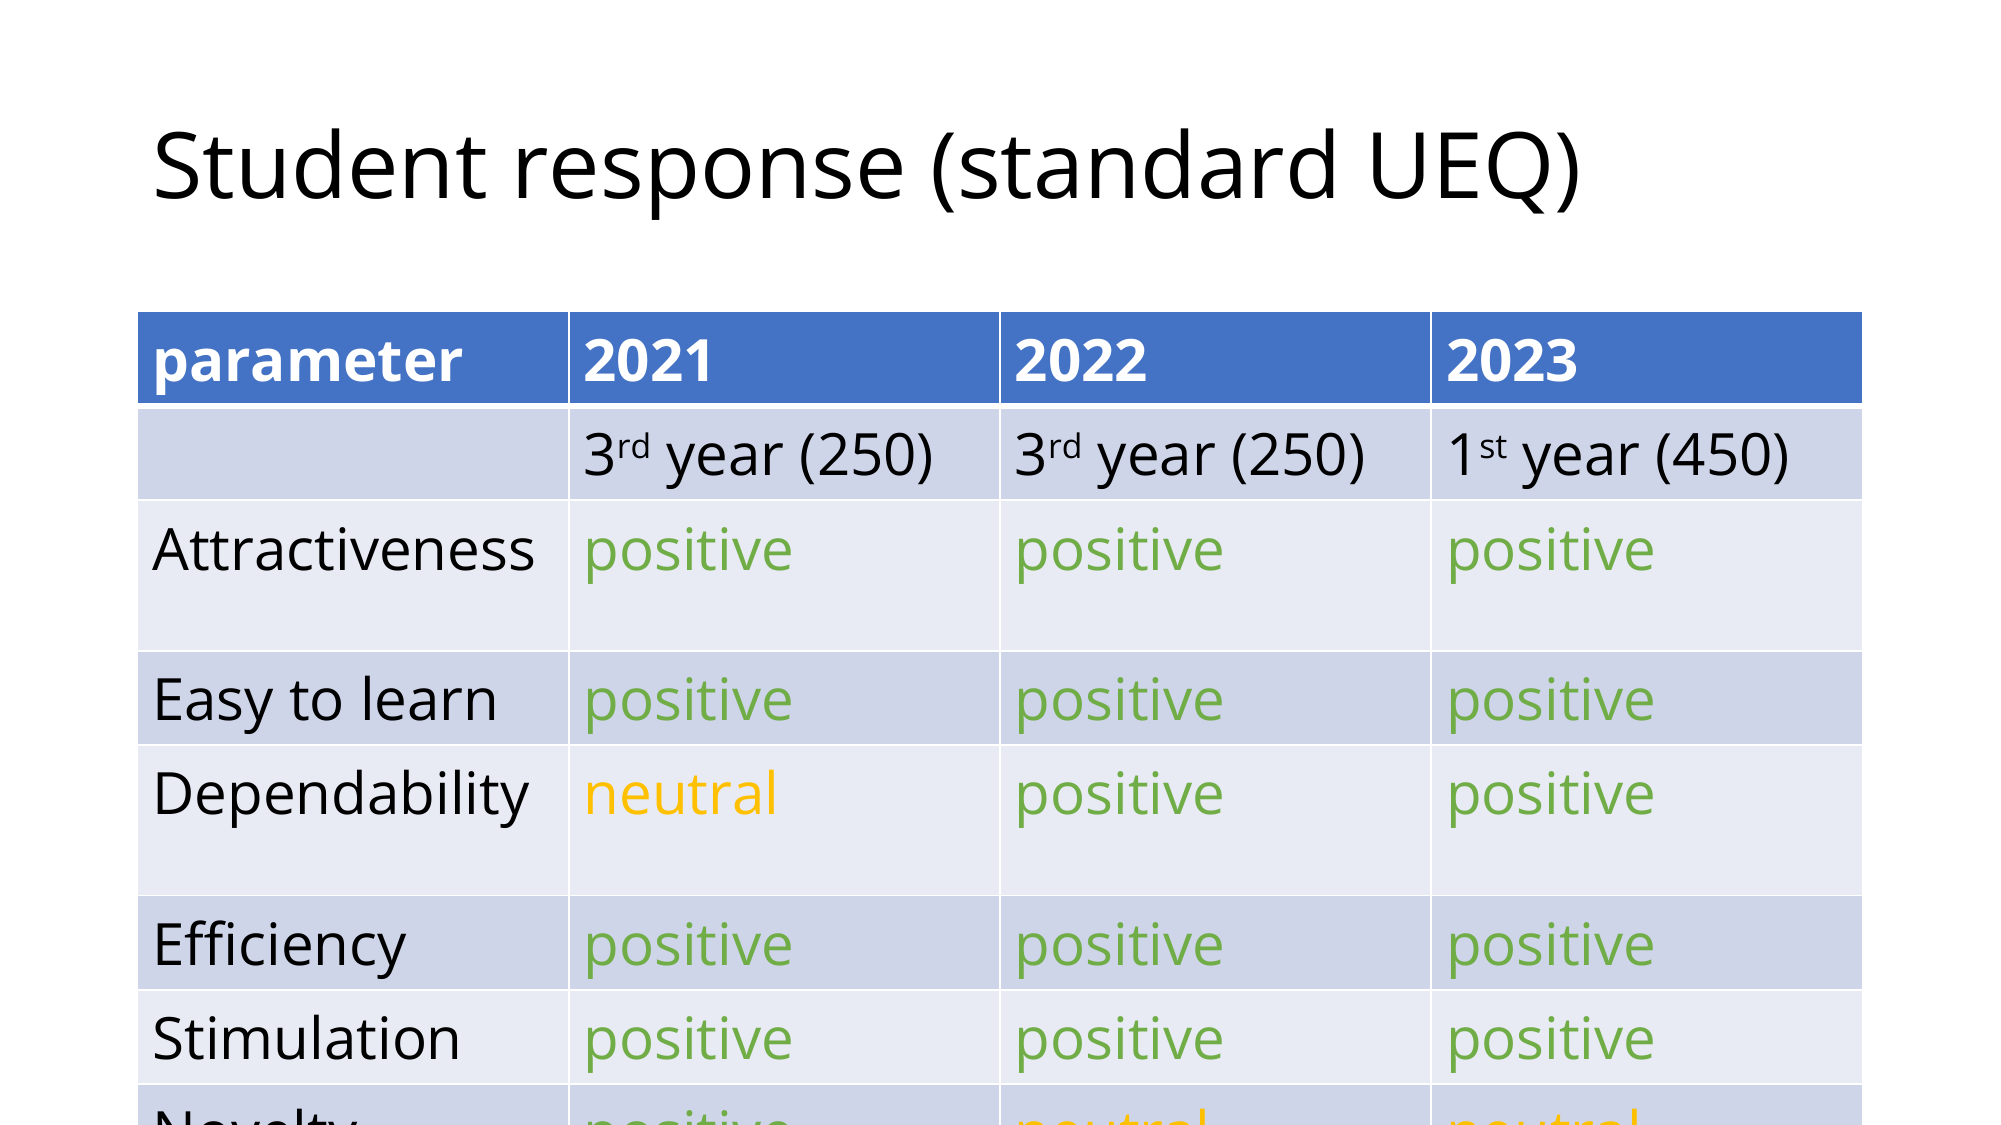

Student response (standard UEQ)
| parameter | 2021 | 2022 | 2023 |
| --- | --- | --- | --- |
|  | 3rd year (250) | 3rd year (250) | 1st year (450) |
| Attractiveness | positive | positive | positive |
| Easy to learn | positive | positive | positive |
| Dependability | neutral | positive | positive |
| Efficiency | positive | positive | positive |
| Stimulation | positive | positive | positive |
| Novelty | positive | neutral | neutral |